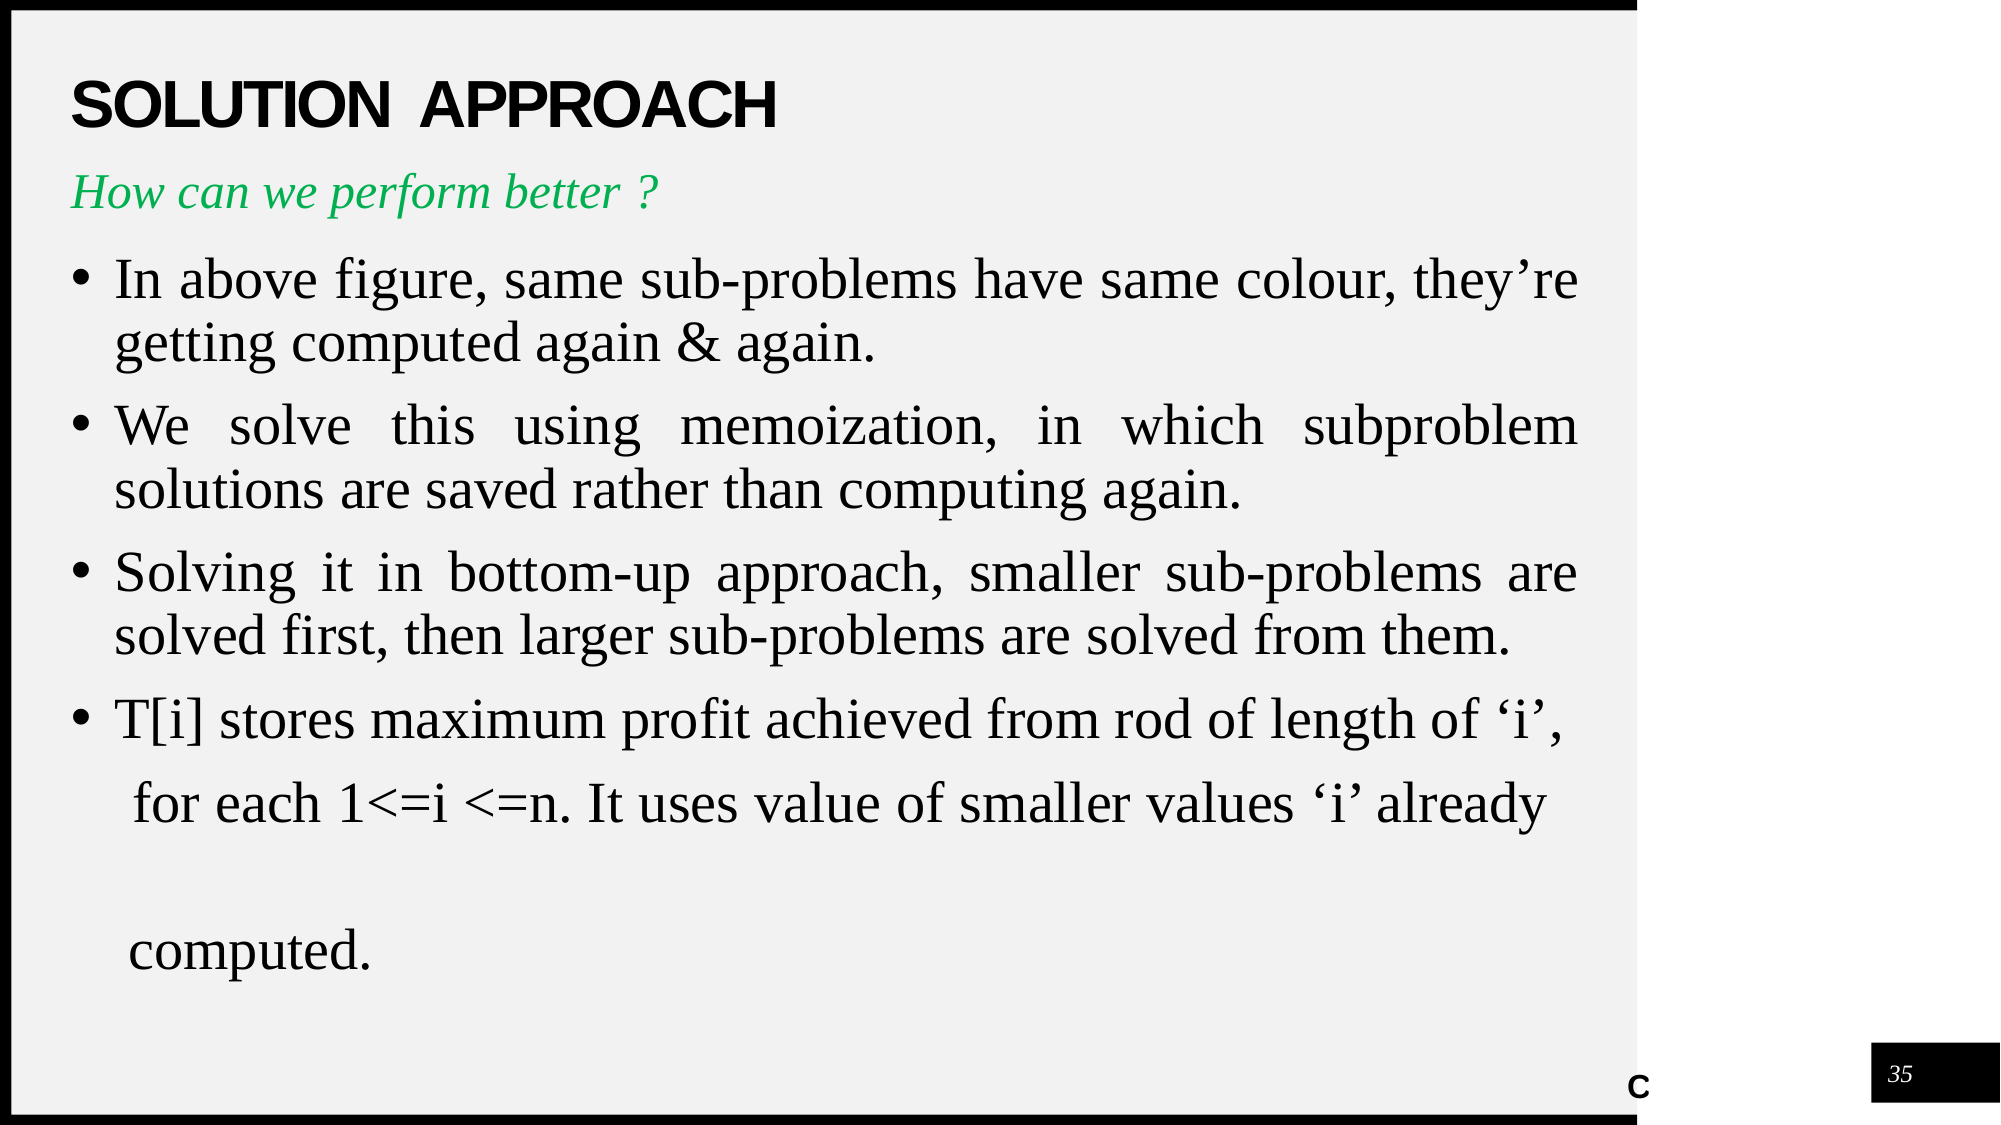

# SOLUTION  APPROACH
How can we perform better ?
In above figure, same sub-problems have same colour, they’re getting computed again & again.
We solve this using memoization, in which subproblem solutions are saved rather than computing again.
Solving it in bottom-up approach, smaller sub-problems are solved first, then larger sub-problems are solved from them.
T[i] stores maximum profit achieved from rod of length of ‘i’,
    for each 1<=i <=n. It uses value of smaller values ‘i’ already
    computed.

35